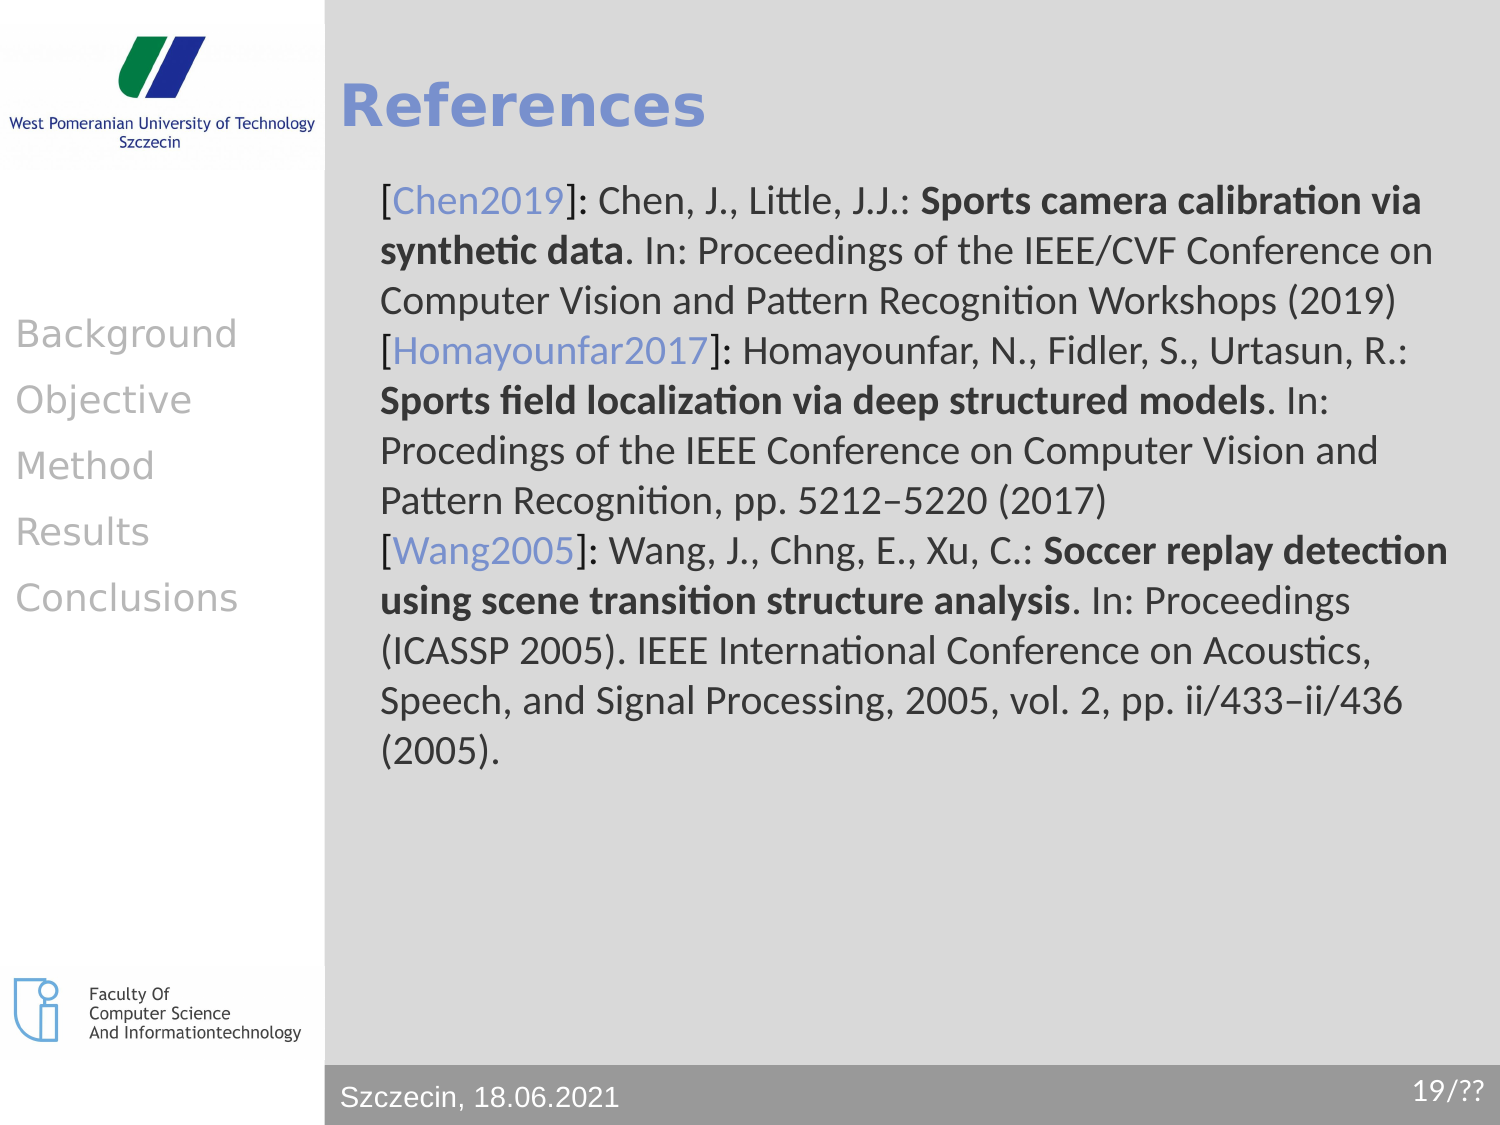

# References
[Chen2019]: Chen, J., Little, J.J.: Sports camera calibration via synthetic data. In: Proceedings of the IEEE/CVF Conference on Computer Vision and Pattern Recognition Workshops (2019)
[Homayounfar2017]: Homayounfar, N., Fidler, S., Urtasun, R.: Sports field localization via deep structured models. In: Procedings of the IEEE Conference on Computer Vision and Pattern Recognition, pp. 5212–5220 (2017)
[Wang2005]: Wang, J., Chng, E., Xu, C.: Soccer replay detection using scene transition structure analysis. In: Proceedings (ICASSP 2005). IEEE International Conference on Acoustics, Speech, and Signal Processing, 2005, vol. 2, pp. ii/433–ii/436 (2005).

Background
Objective
Method
Results
Conclusions
19/??